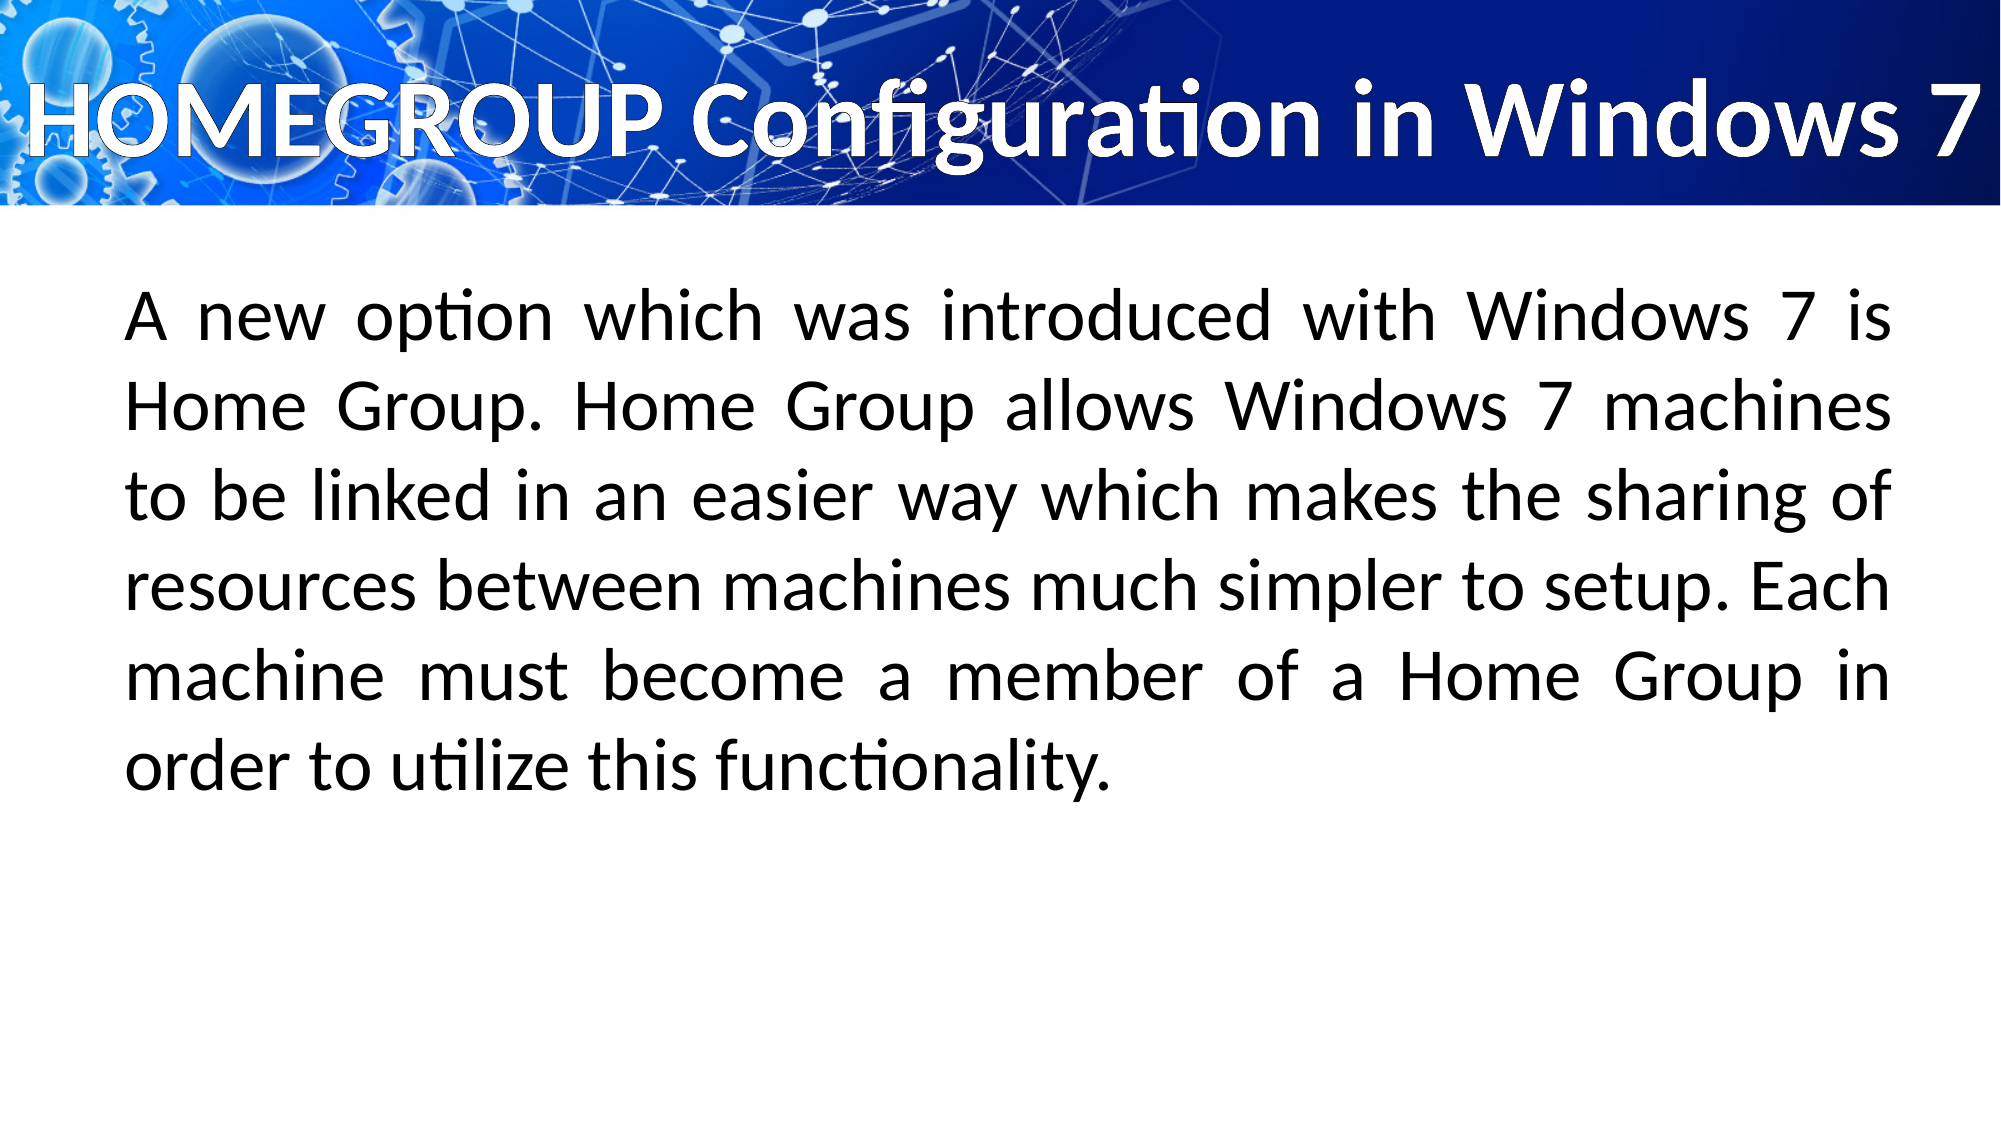

# HOMEGROUP Configuration in Windows 7
A new option which was introduced with Windows 7 is Home Group. Home Group allows Windows 7 machines to be linked in an easier way which makes the sharing of resources between machines much simpler to setup. Each machine must become a member of a Home Group in order to utilize this functionality.